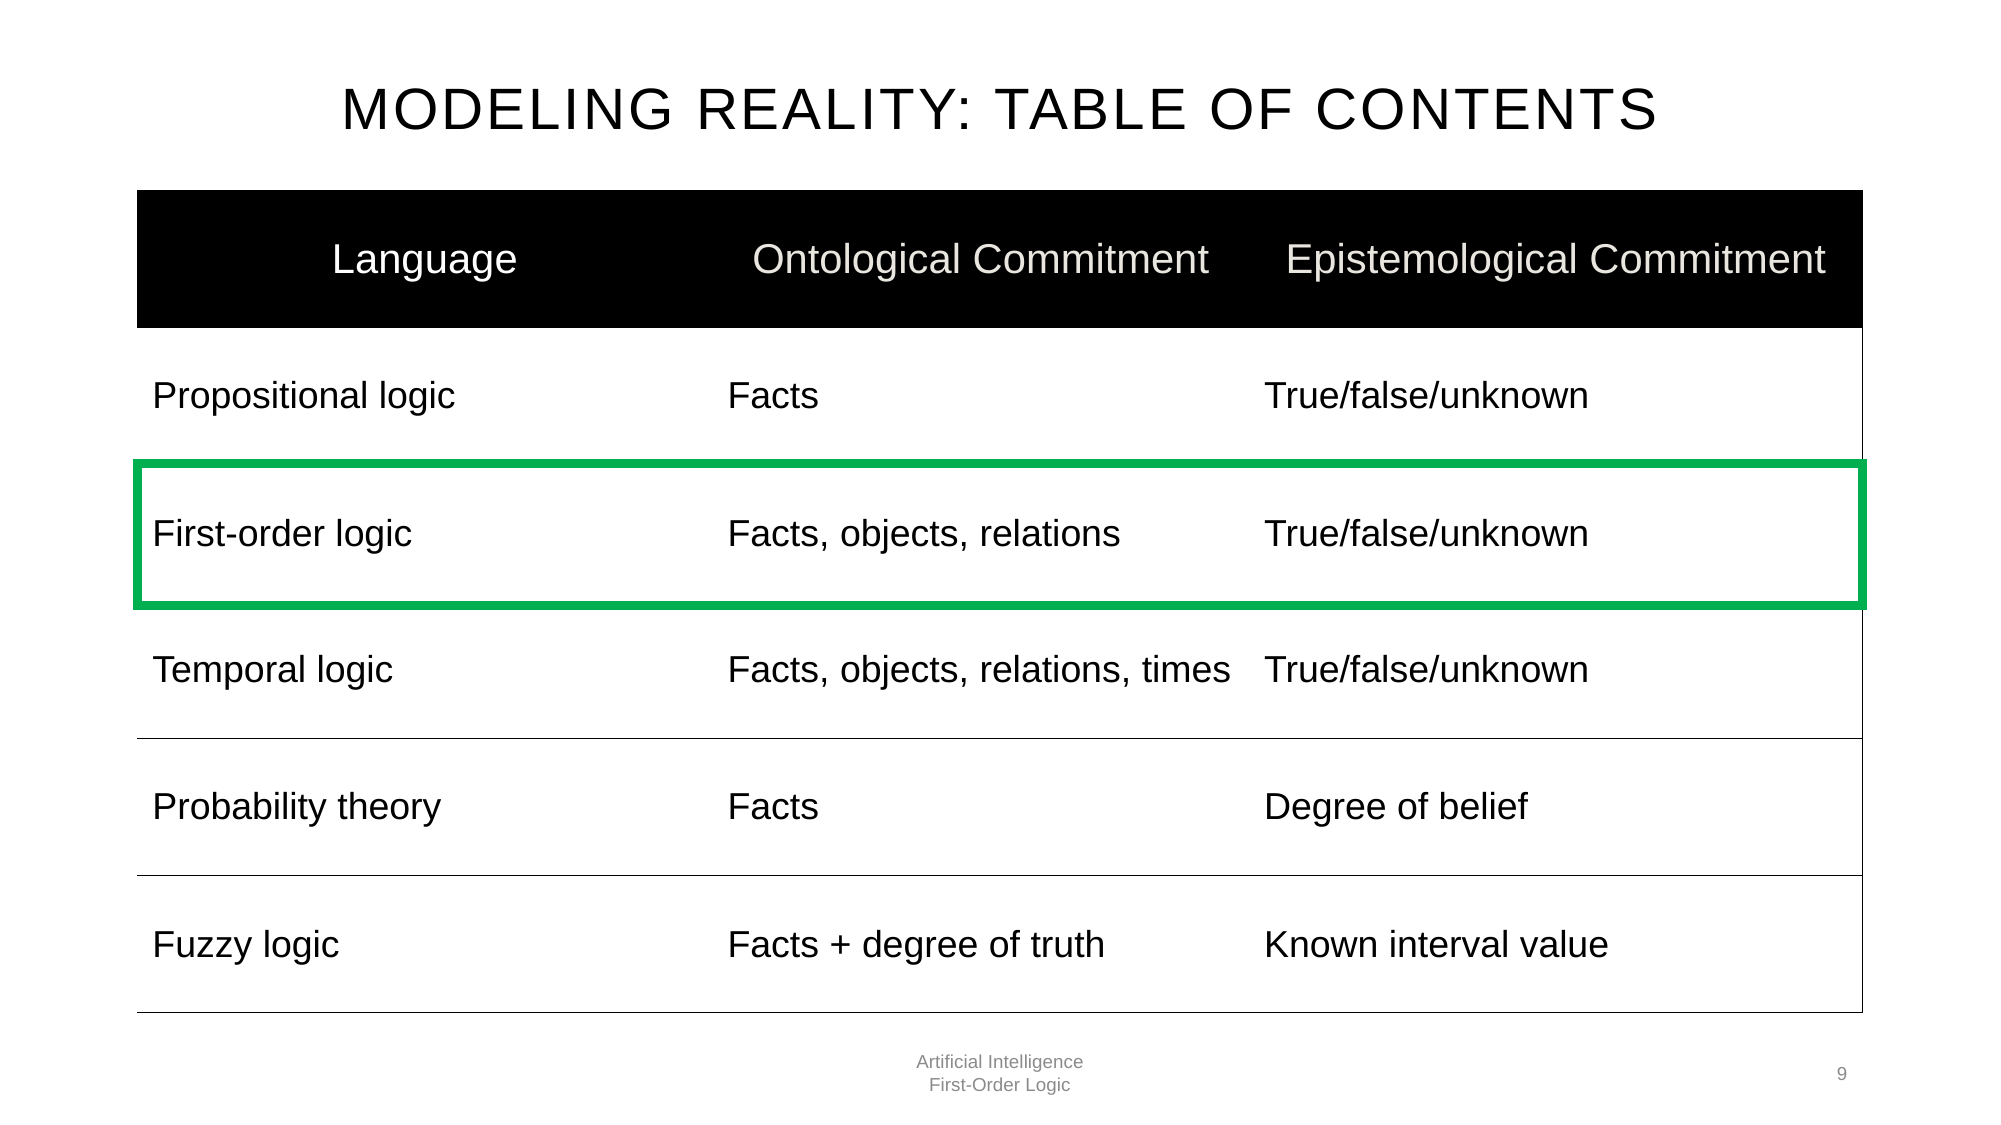

# Modeling Reality: Table of Contents
| Language​ | Ontological Commitment | Epistemological Commitment |
| --- | --- | --- |
| Propositional logic | Facts | True/false/unknown |
| First-order logic | Facts, objects, relations | True/false/unknown |
| Temporal logic | Facts, objects, relations, times | True/false/unknown |
| Probability theory | Facts | Degree of belief |
| Fuzzy logic | Facts + degree of truth | Known interval value |

Artificial Intelligence
First-Order Logic
9